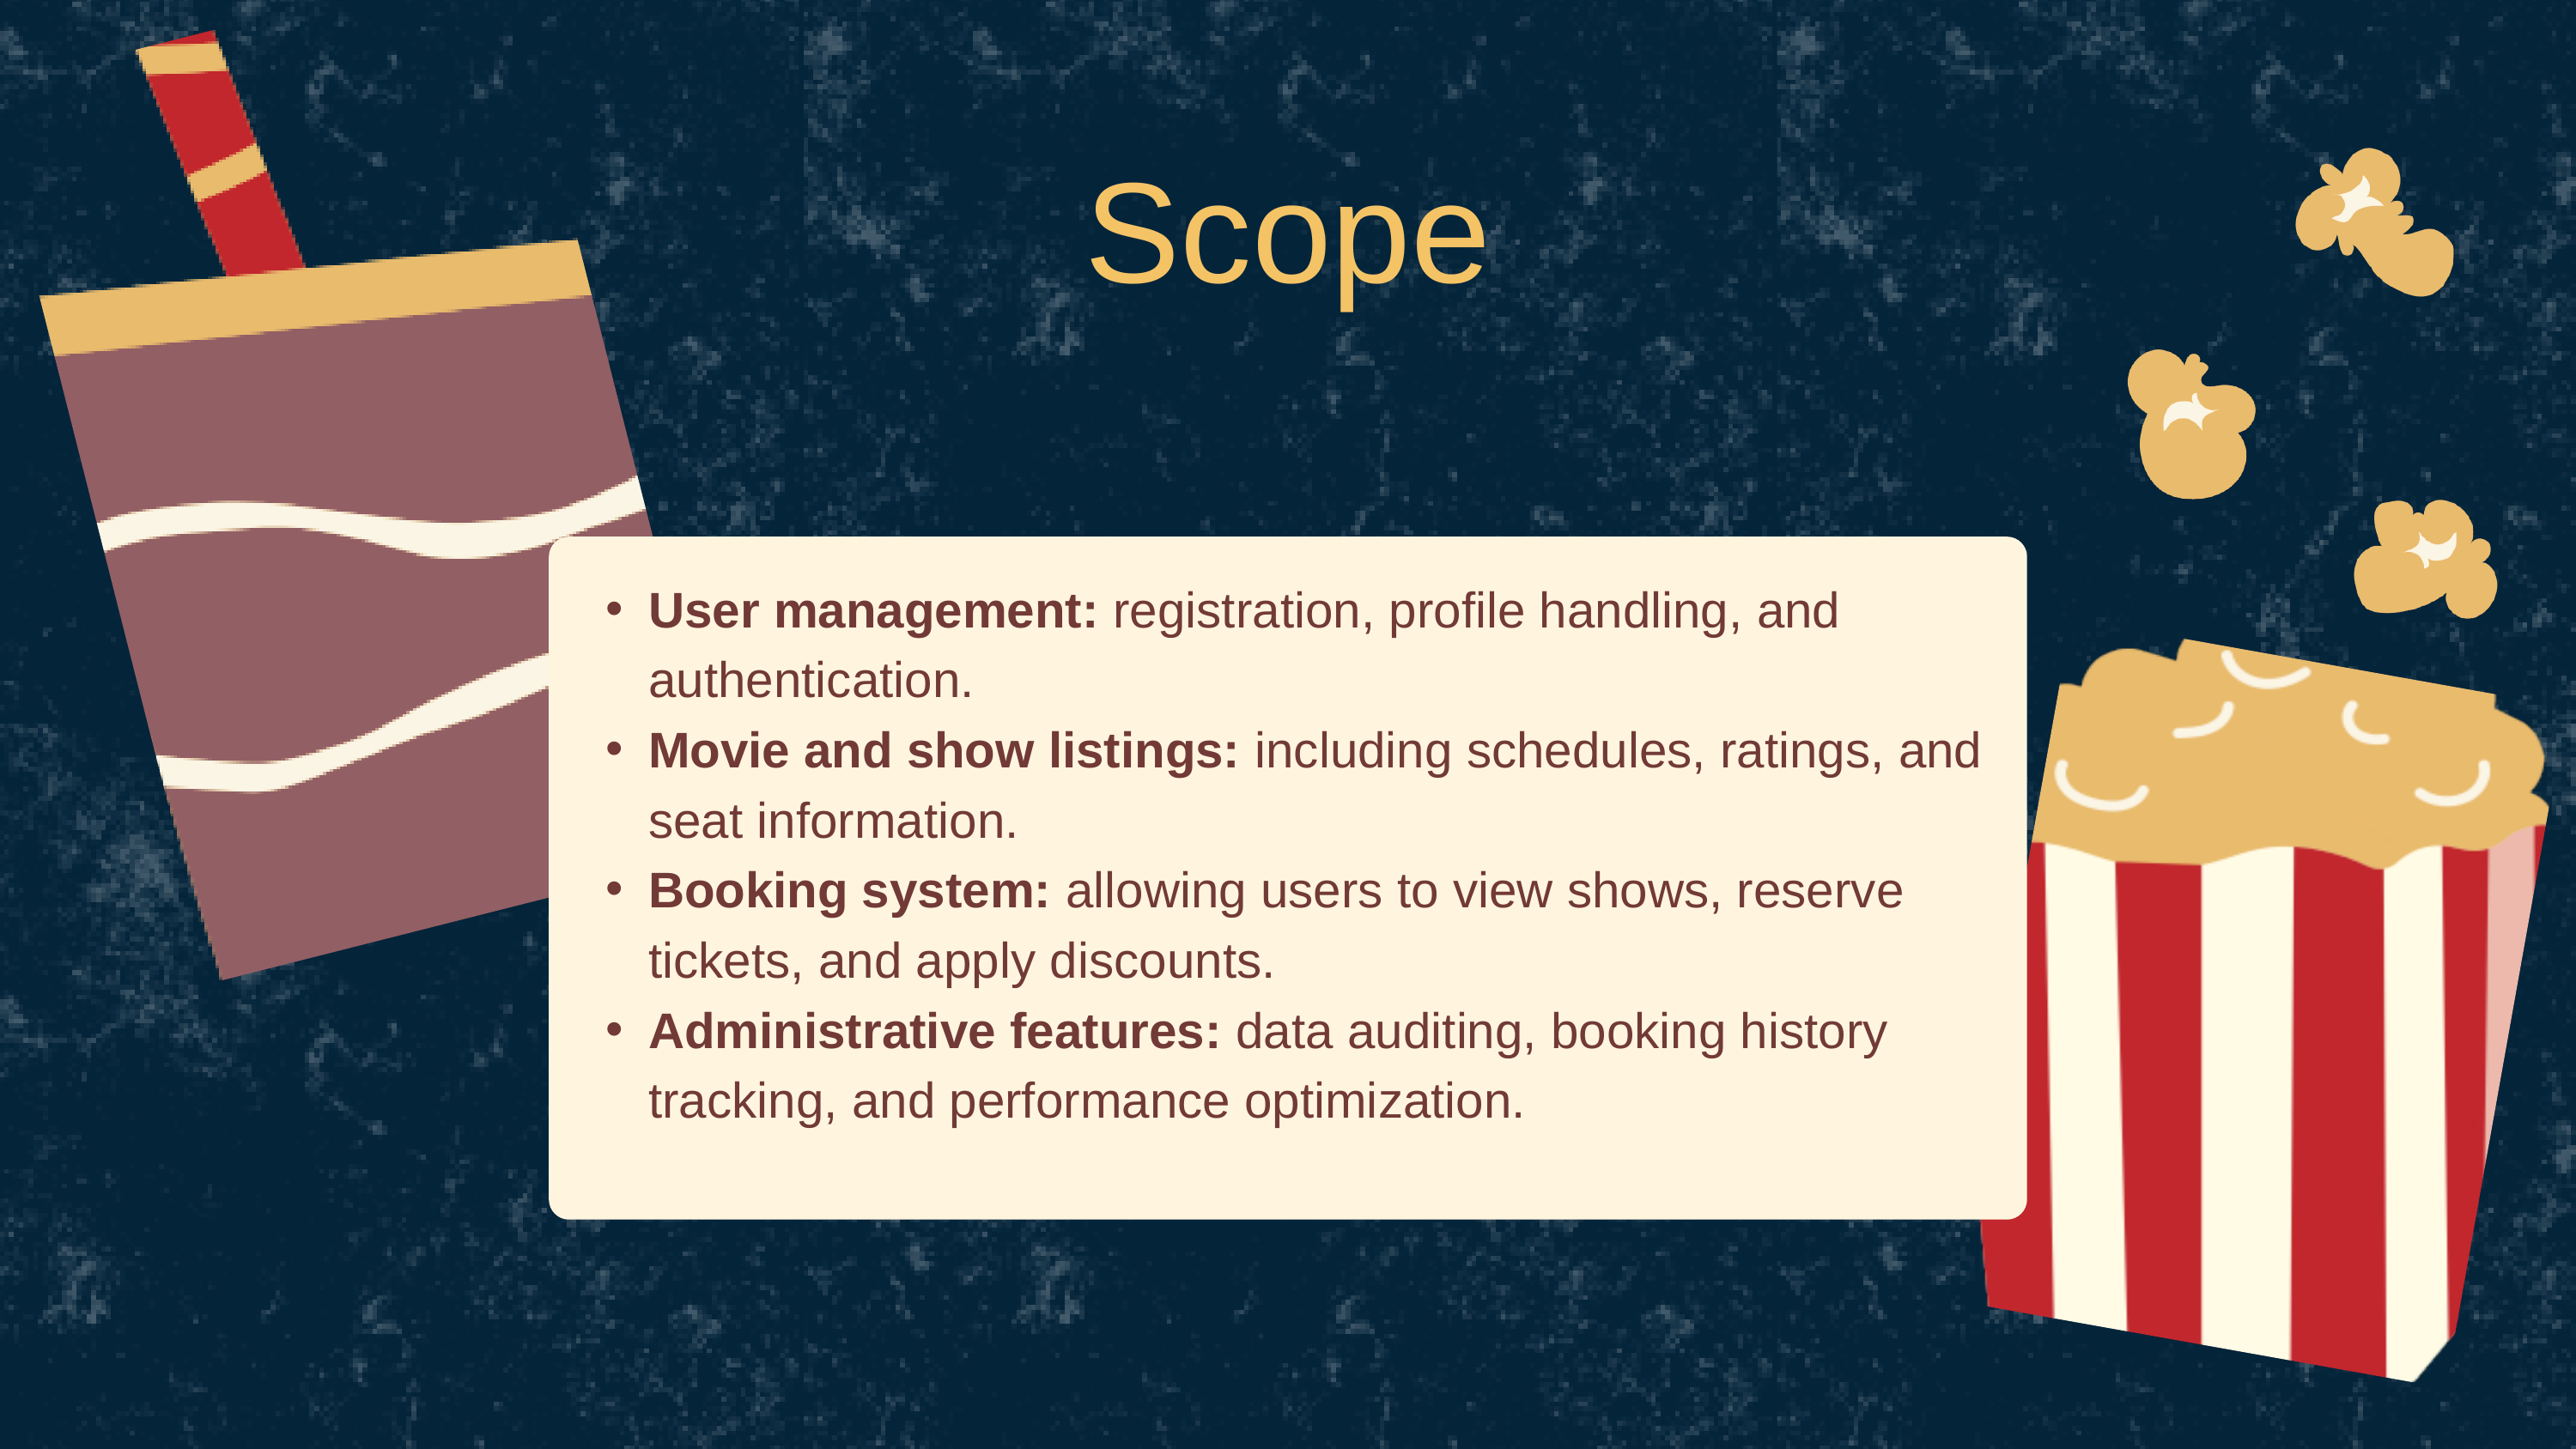

Scope

User management: registration, profile handling, and authentication.
Movie and show listings: including schedules, ratings, and seat information.
Booking system: allowing users to view shows, reserve tickets, and apply discounts.
Administrative features: data auditing, booking history tracking, and performance optimization.